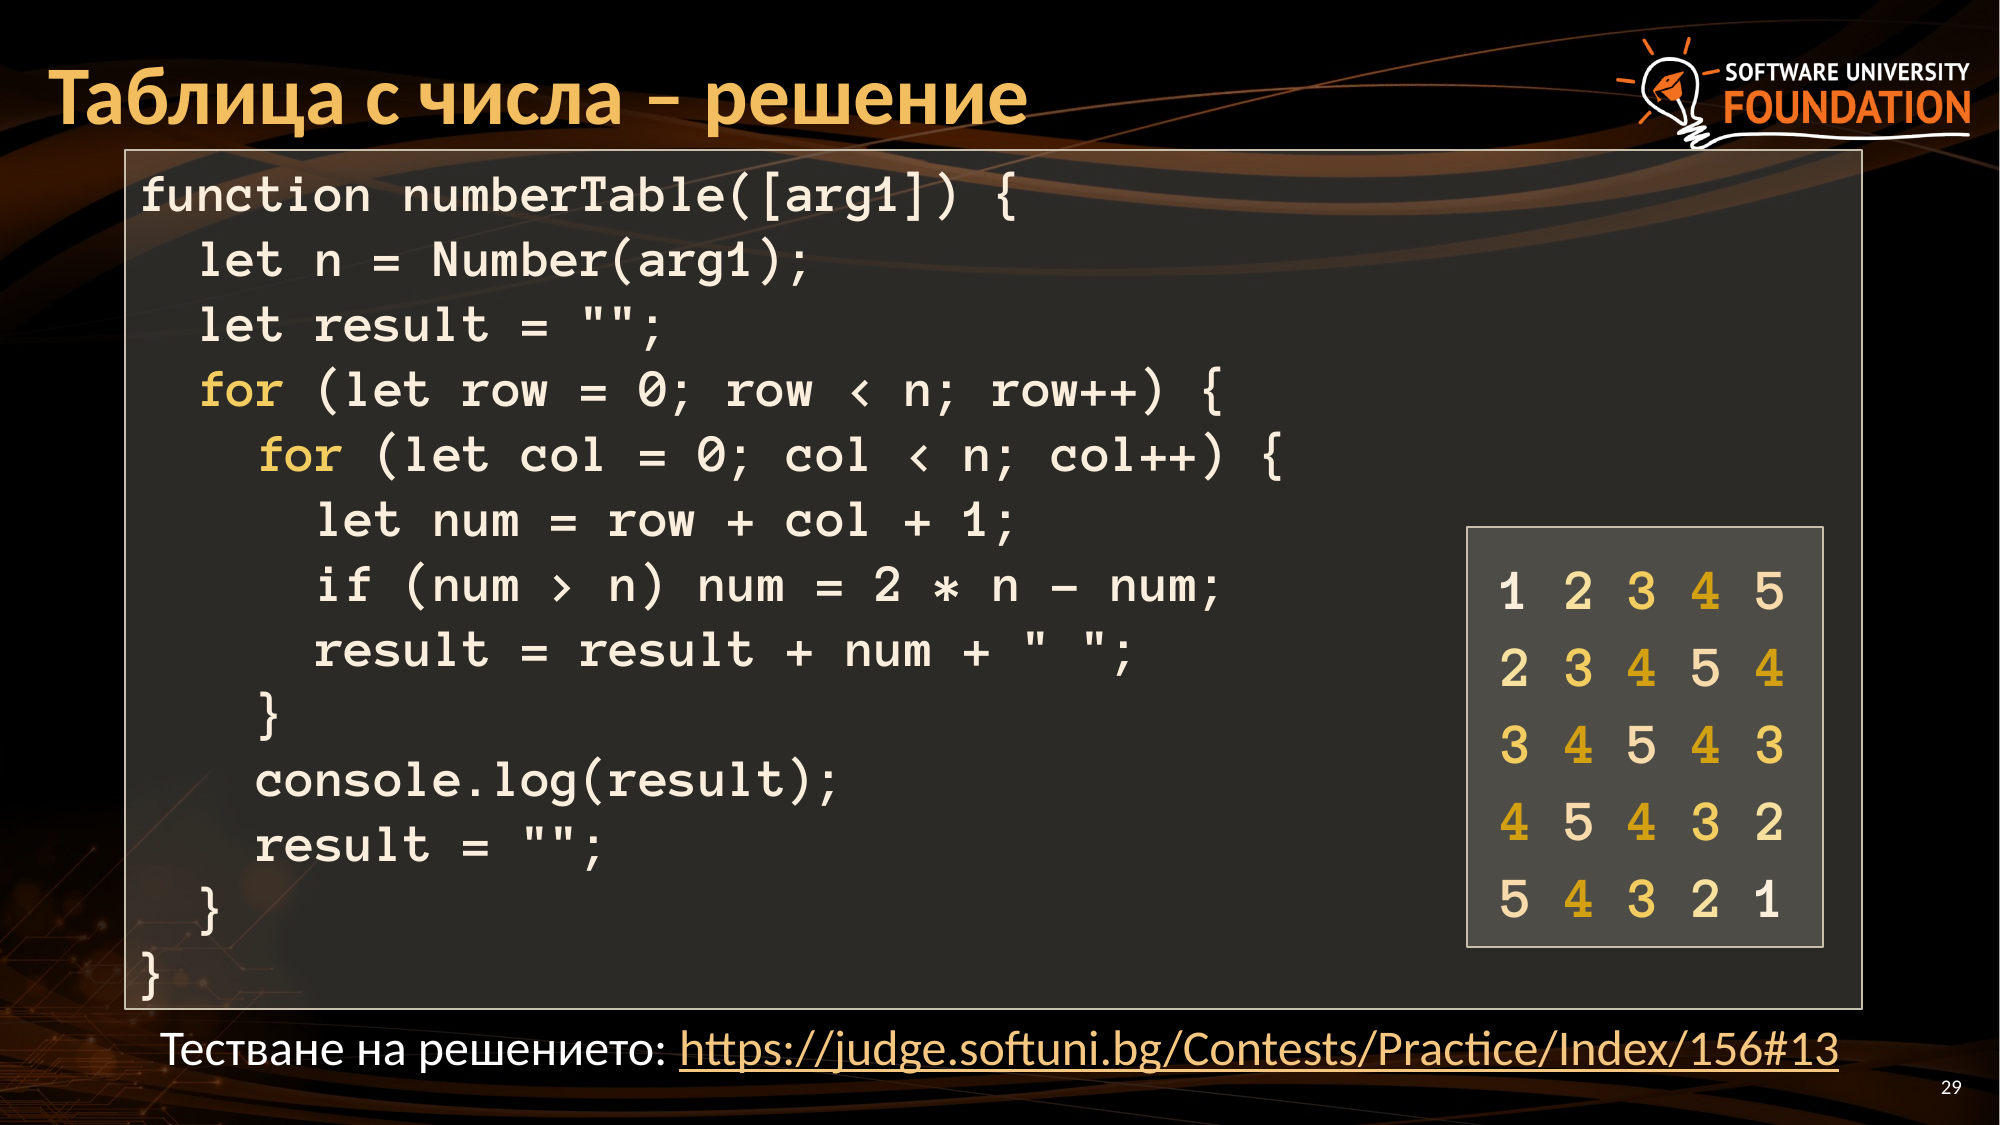

# Таблица с числа – решение
function numberTable([arg1]) {
  let n = Number(arg1);
  let result = "";
  for (let row = 0; row < n; row++) {
    for (let col = 0; col < n; col++) {
      let num = row + col + 1;
      if (num > n) num = 2 * n - num;
      result = result + num + " ";
    }
    console.log(result);
    result = "";
  }
}
1 2 3 4 5
2 3 4 5 4
3 4 5 4 3
4 5 4 3 2
5 4 3 2 1
Тестване на решението: https://judge.softuni.bg/Contests/Practice/Index/156#13
29